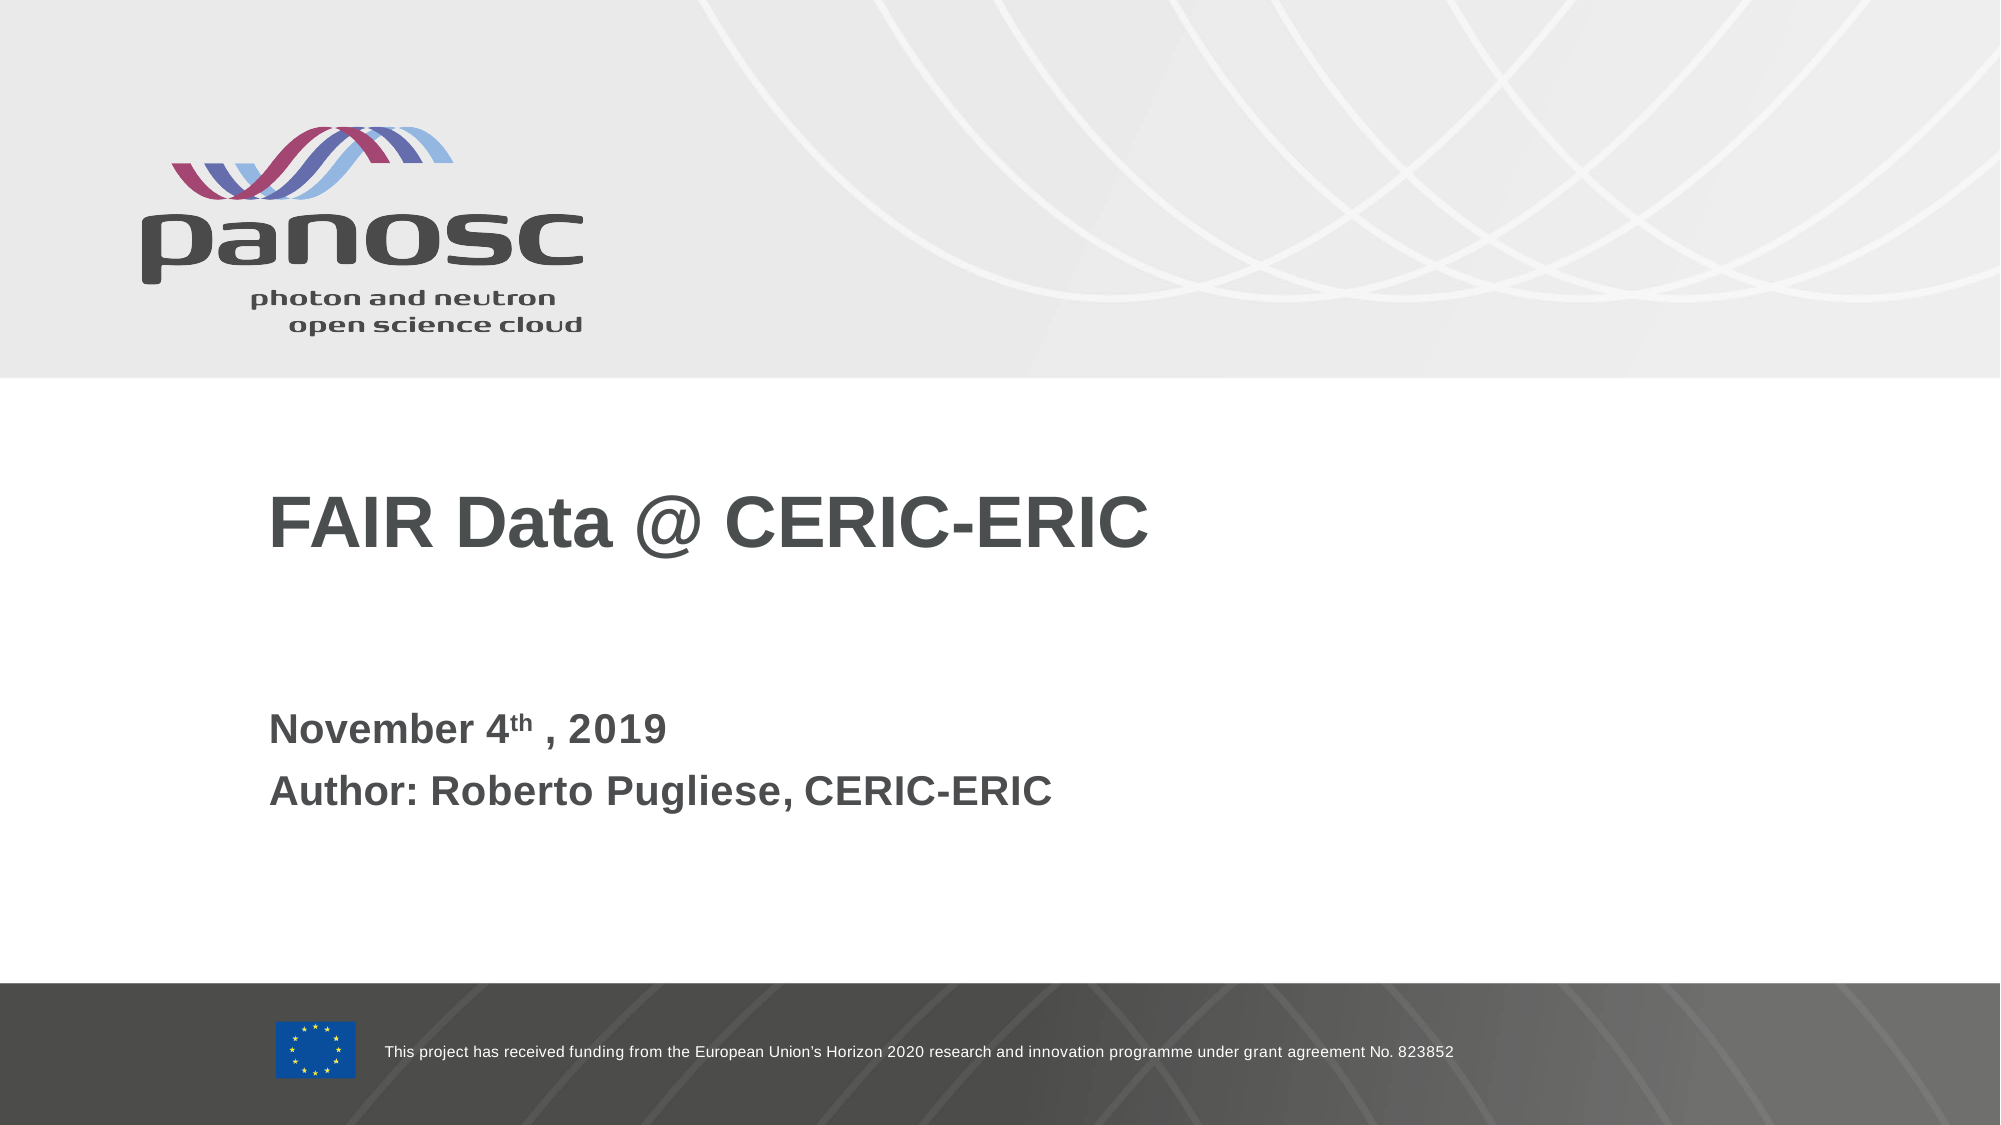

# FAIR Data @ CERIC-ERIC
November 4th , 2019
Author: Roberto Pugliese, CERIC-ERIC